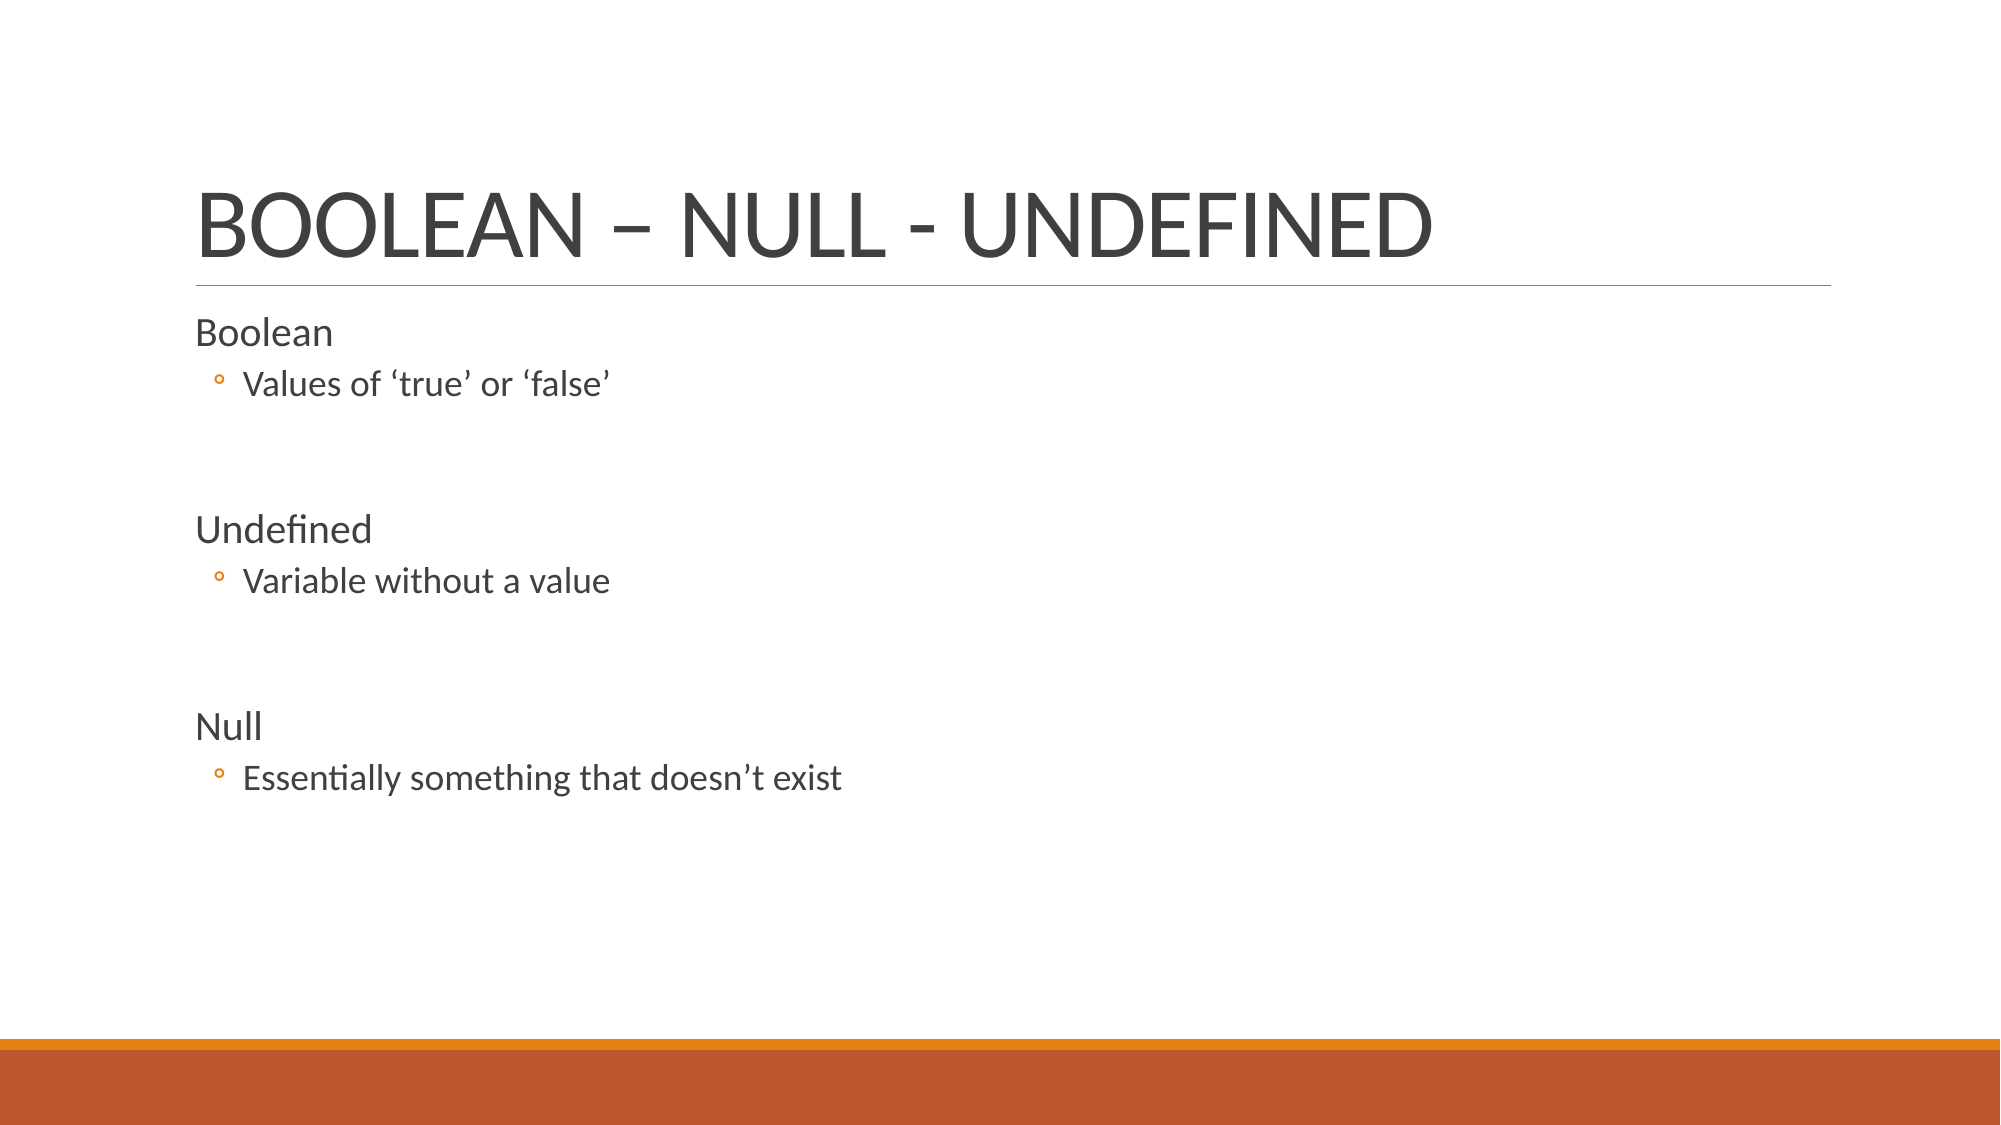

# BOOLEAN – NULL - UNDEFINED
Boolean
Values of ‘true’ or ‘false’

Undefined
Variable without a value

Null
Essentially something that doesn’t exist